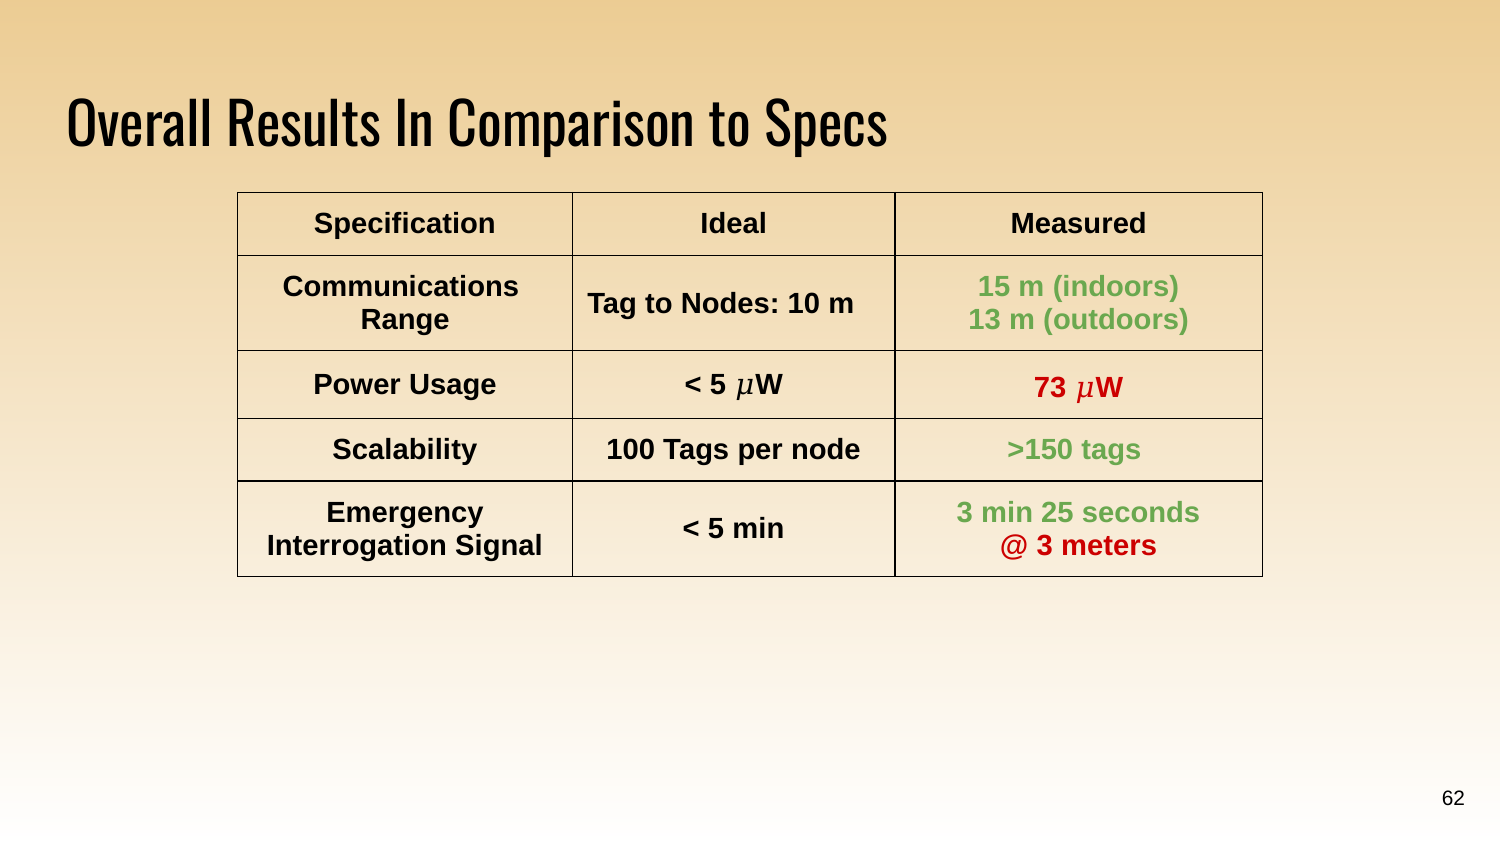

# Overall Results In Comparison to Specs
| Specification | Ideal | Measured |
| --- | --- | --- |
| Communications Range | Tag to Nodes: 10 m | 15 m (indoors) 13 m (outdoors) |
| Power Usage | < 5 𝜇W | 73 𝜇W |
| Scalability | 100 Tags per node | >150 tags |
| Emergency Interrogation Signal | < 5 min | 3 min 25 seconds @ 3 meters |
62